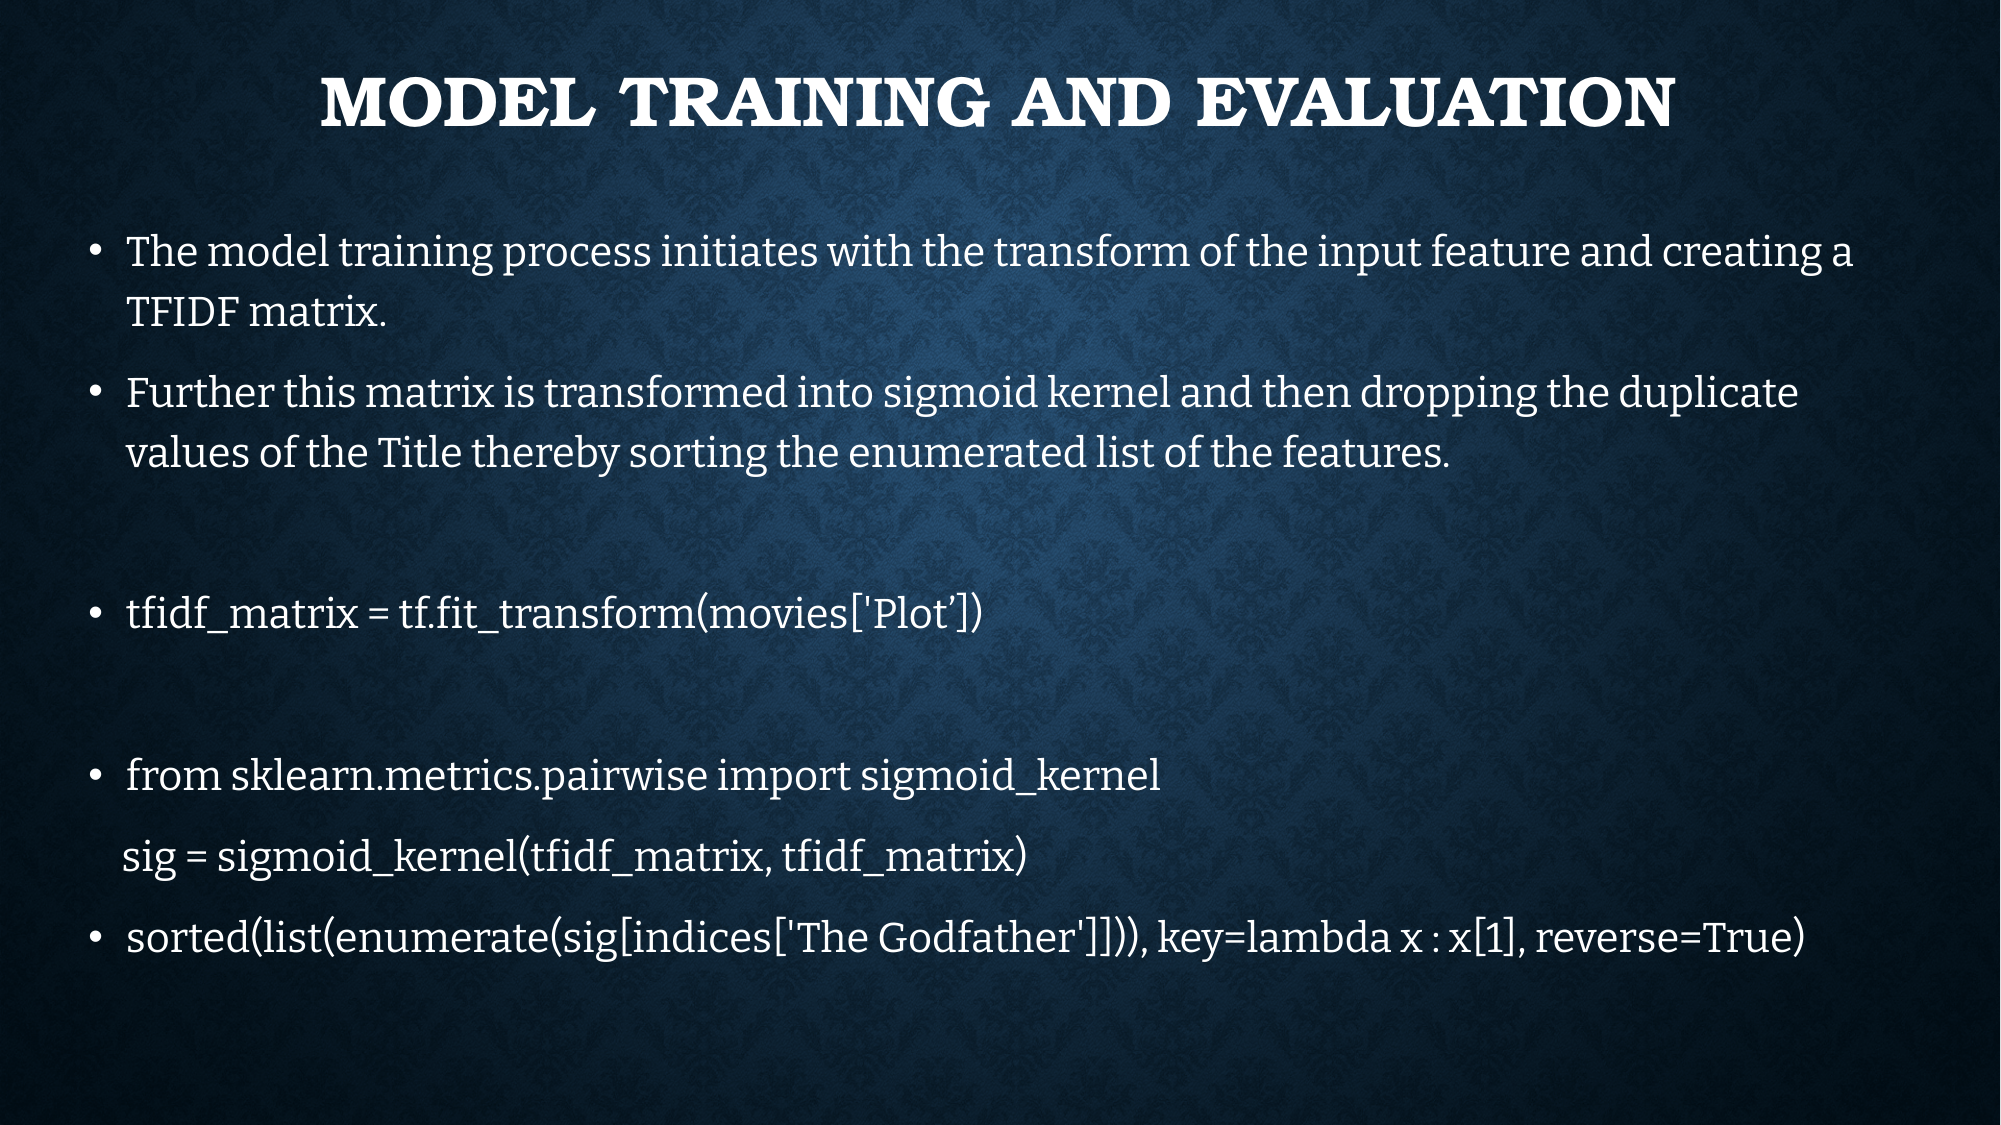

# Model training and evaluation
The model training process initiates with the transform of the input feature and creating a TFIDF matrix.
Further this matrix is transformed into sigmoid kernel and then dropping the duplicate values of the Title thereby sorting the enumerated list of the features.

tfidf_matrix = tf.fit_transform(movies['Plot’])

from sklearn.metrics.pairwise import sigmoid_kernel
    sig = sigmoid_kernel(tfidf_matrix, tfidf_matrix)
sorted(list(enumerate(sig[indices['The Godfather']])), key=lambda x : x[1], reverse=True)